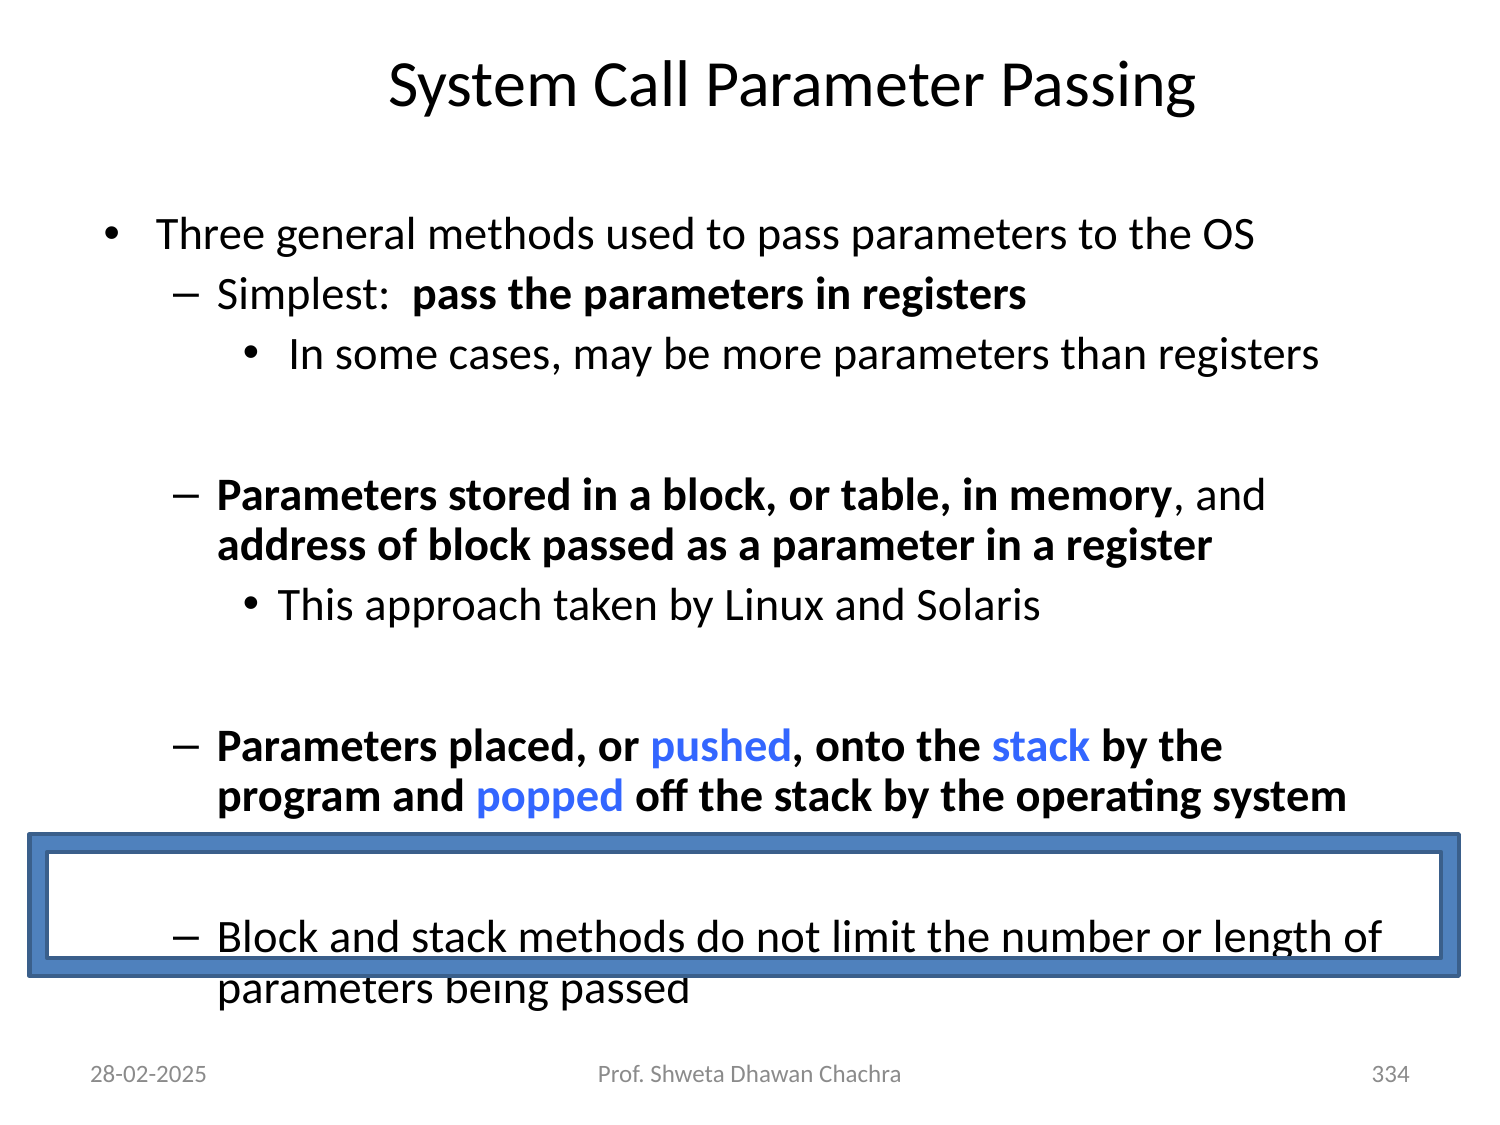

# System Call Parameter Passing
Three general methods used to pass parameters to the OS
Simplest:  pass the parameters in registers
 In some cases, may be more parameters than registers

Parameters stored in a block, or table, in memory, and address of block passed as a parameter in a register
This approach taken by Linux and Solaris

Parameters placed, or pushed, onto the stack by the program and popped off the stack by the operating system

Block and stack methods do not limit the number or length of parameters being passed

28-02-2025
Prof. Shweta Dhawan Chachra
334